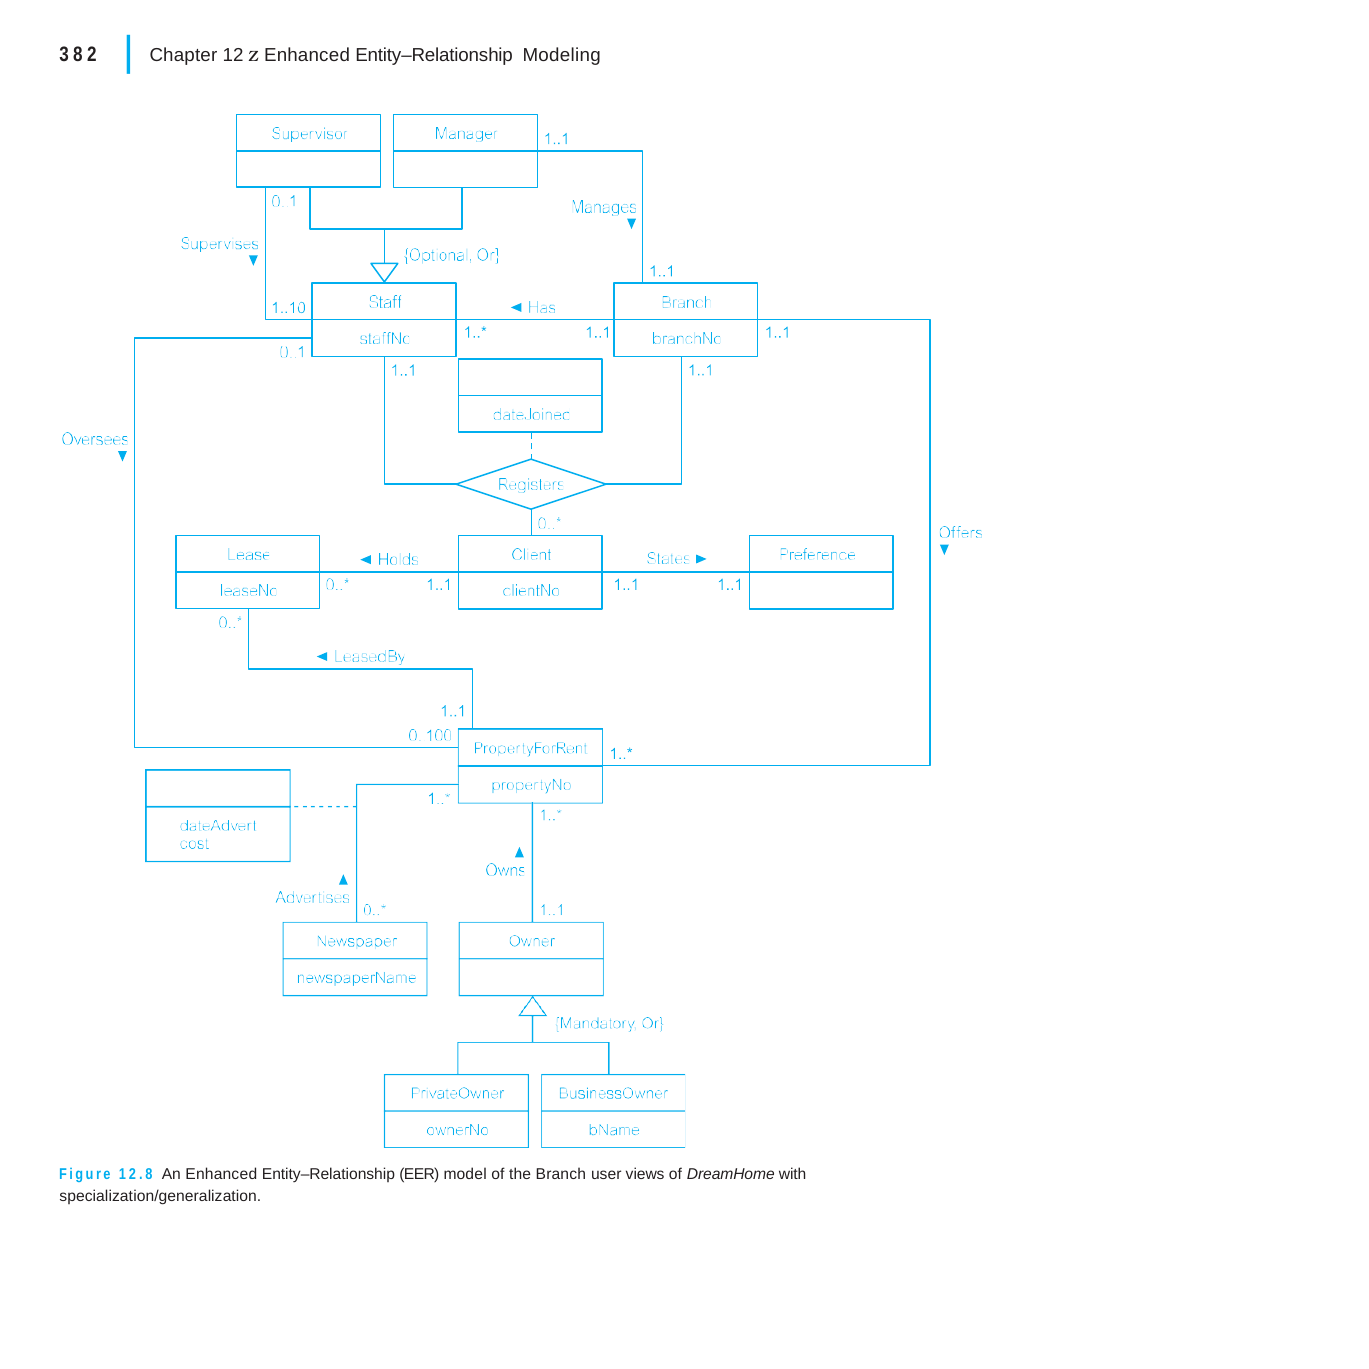

|
382
Chapter 12 z Enhanced Entity–Relationship Modeling

Figure 12.8 An Enhanced Entity–Relationship (EER) model of the Branch user views of DreamHome with  specialization/generalization.